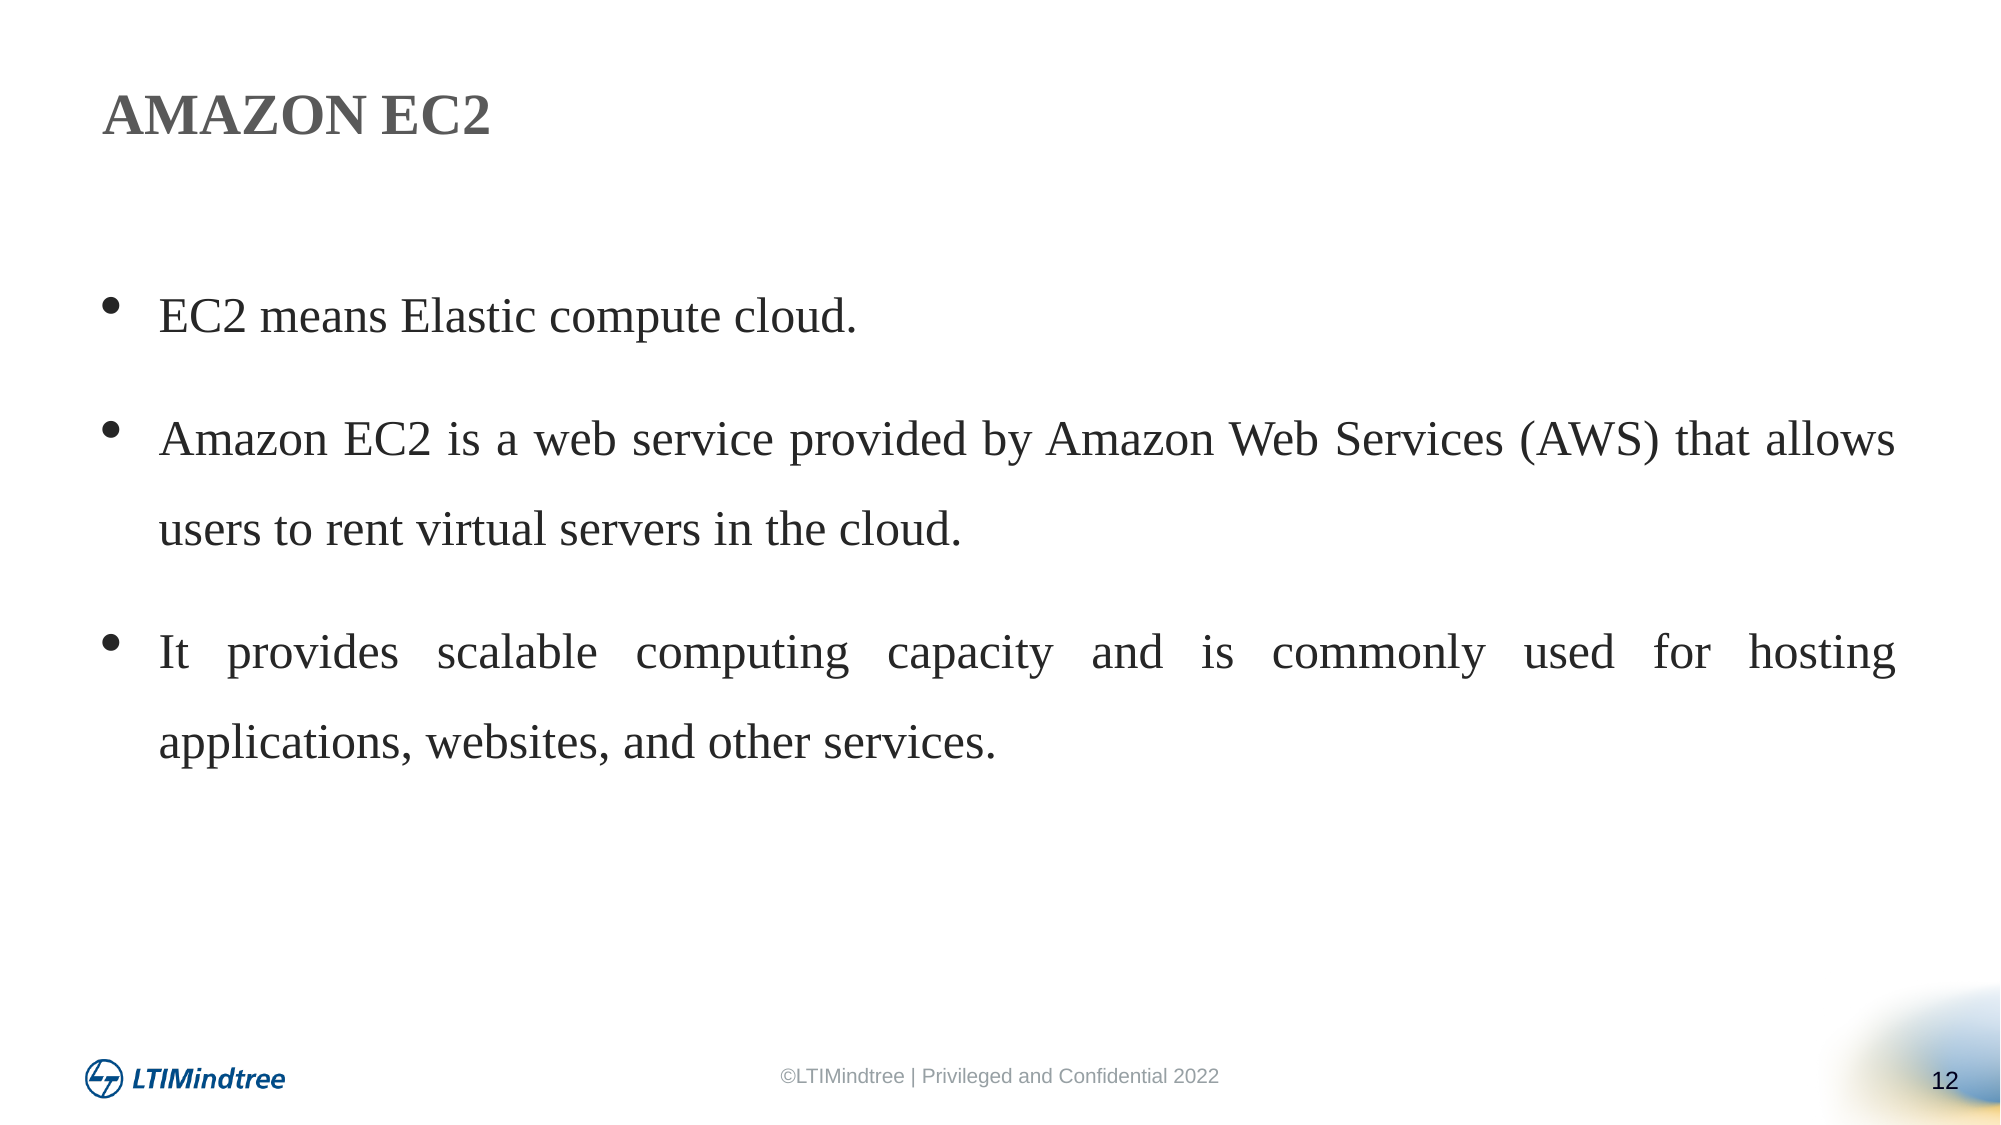

AMAZON EC2

EC2 means Elastic compute cloud.
Amazon EC2 is a web service provided by Amazon Web Services (AWS) that allows users to rent virtual servers in the cloud.
It provides scalable computing capacity and is commonly used for hosting applications, websites, and other services.